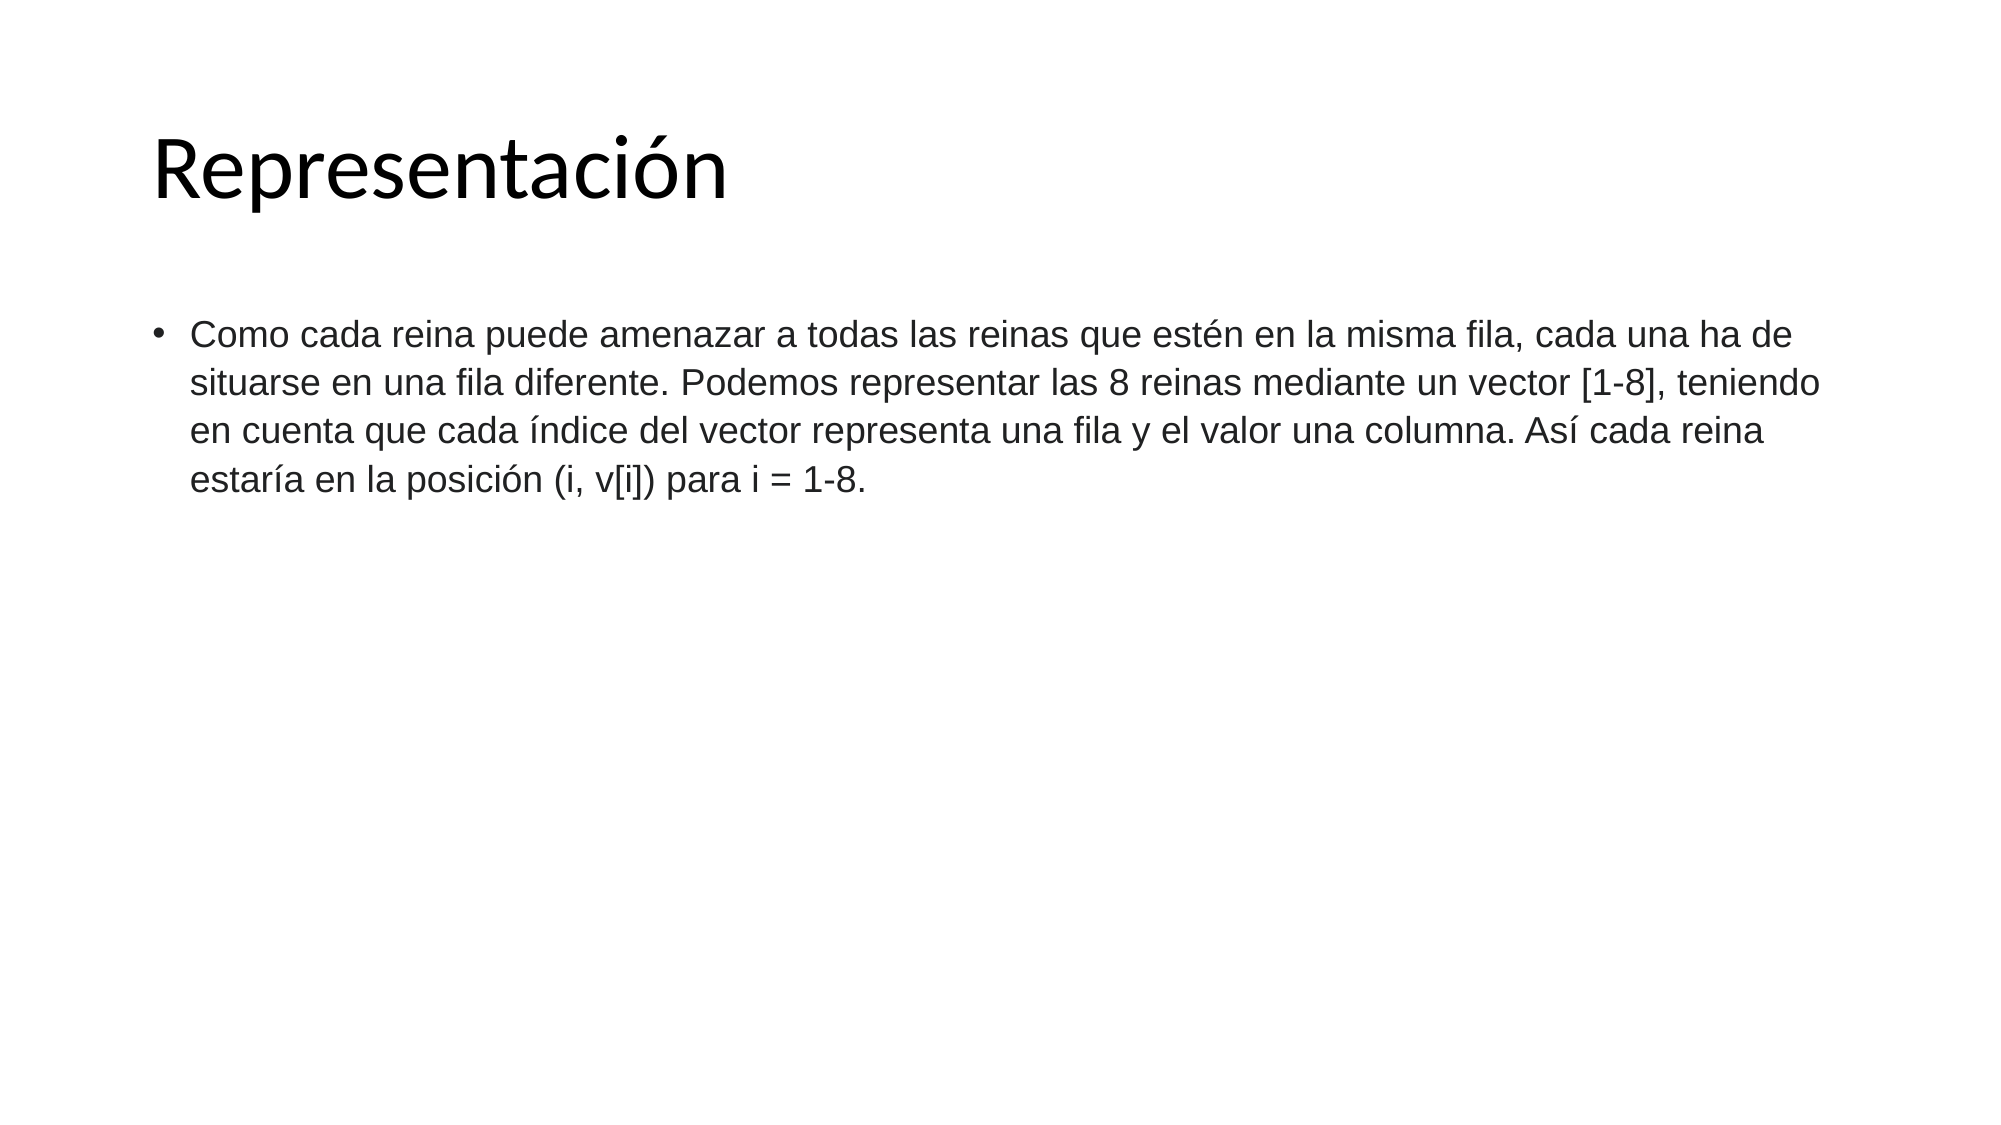

# Representación
Como cada reina puede amenazar a todas las reinas que estén en la misma fila, cada una ha de situarse en una fila diferente. Podemos representar las 8 reinas mediante un vector [1-8], teniendo en cuenta que cada índice del vector representa una fila y el valor una columna. Así cada reina estaría en la posición (i, v[i]) para i = 1-8.